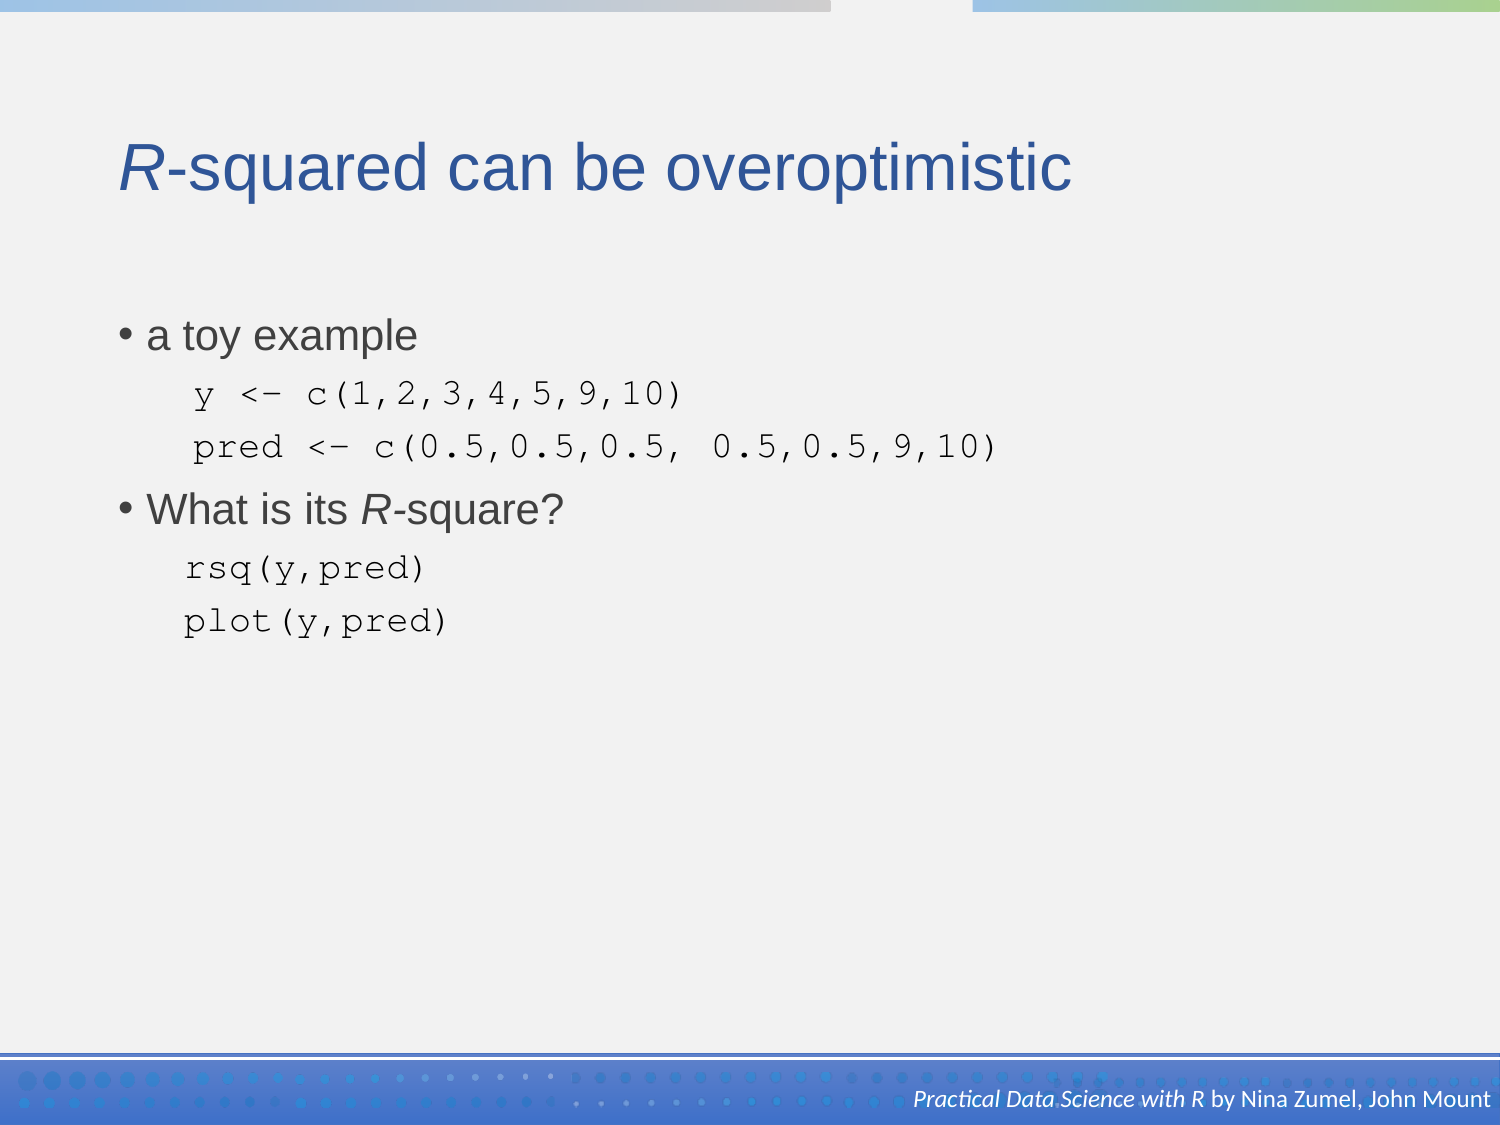

# R-squared can be overoptimistic
a toy example
y <- c(1,2,3,4,5,9,10)
pred <- c(0.5,0.5,0.5, 0.5,0.5,9,10)
What is its R-square?
rsq(y,pred)
plot(y,pred)
Practical Data Science with R by Nina Zumel, John Mount